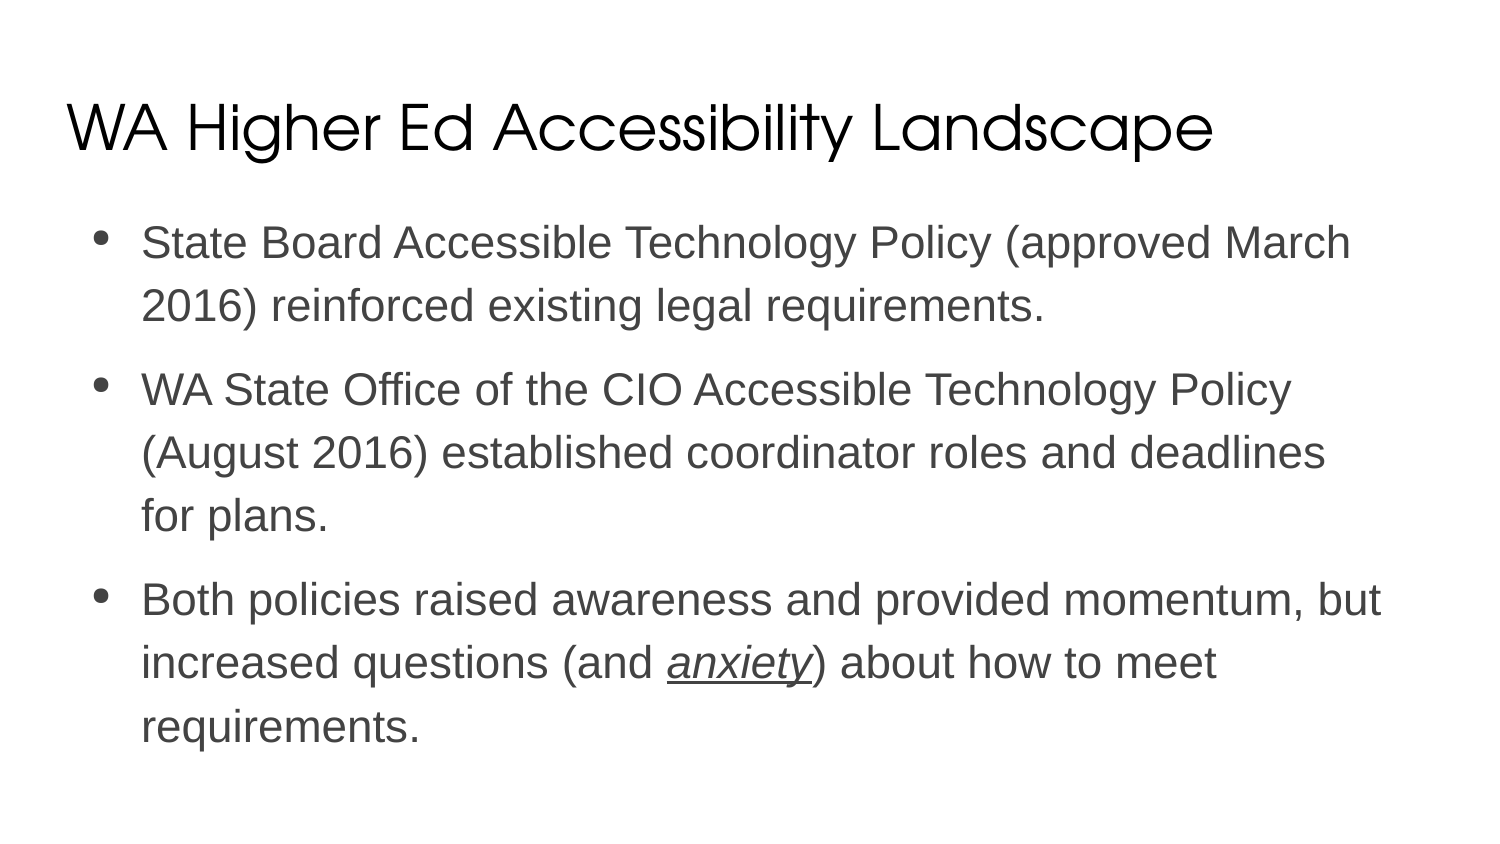

# WA Higher Ed Accessibility Landscape
State Board Accessible Technology Policy (approved March 2016) reinforced existing legal requirements.
WA State Office of the CIO Accessible Technology Policy (August 2016) established coordinator roles and deadlines for plans.
Both policies raised awareness and provided momentum, but increased questions (and anxiety) about how to meet requirements.